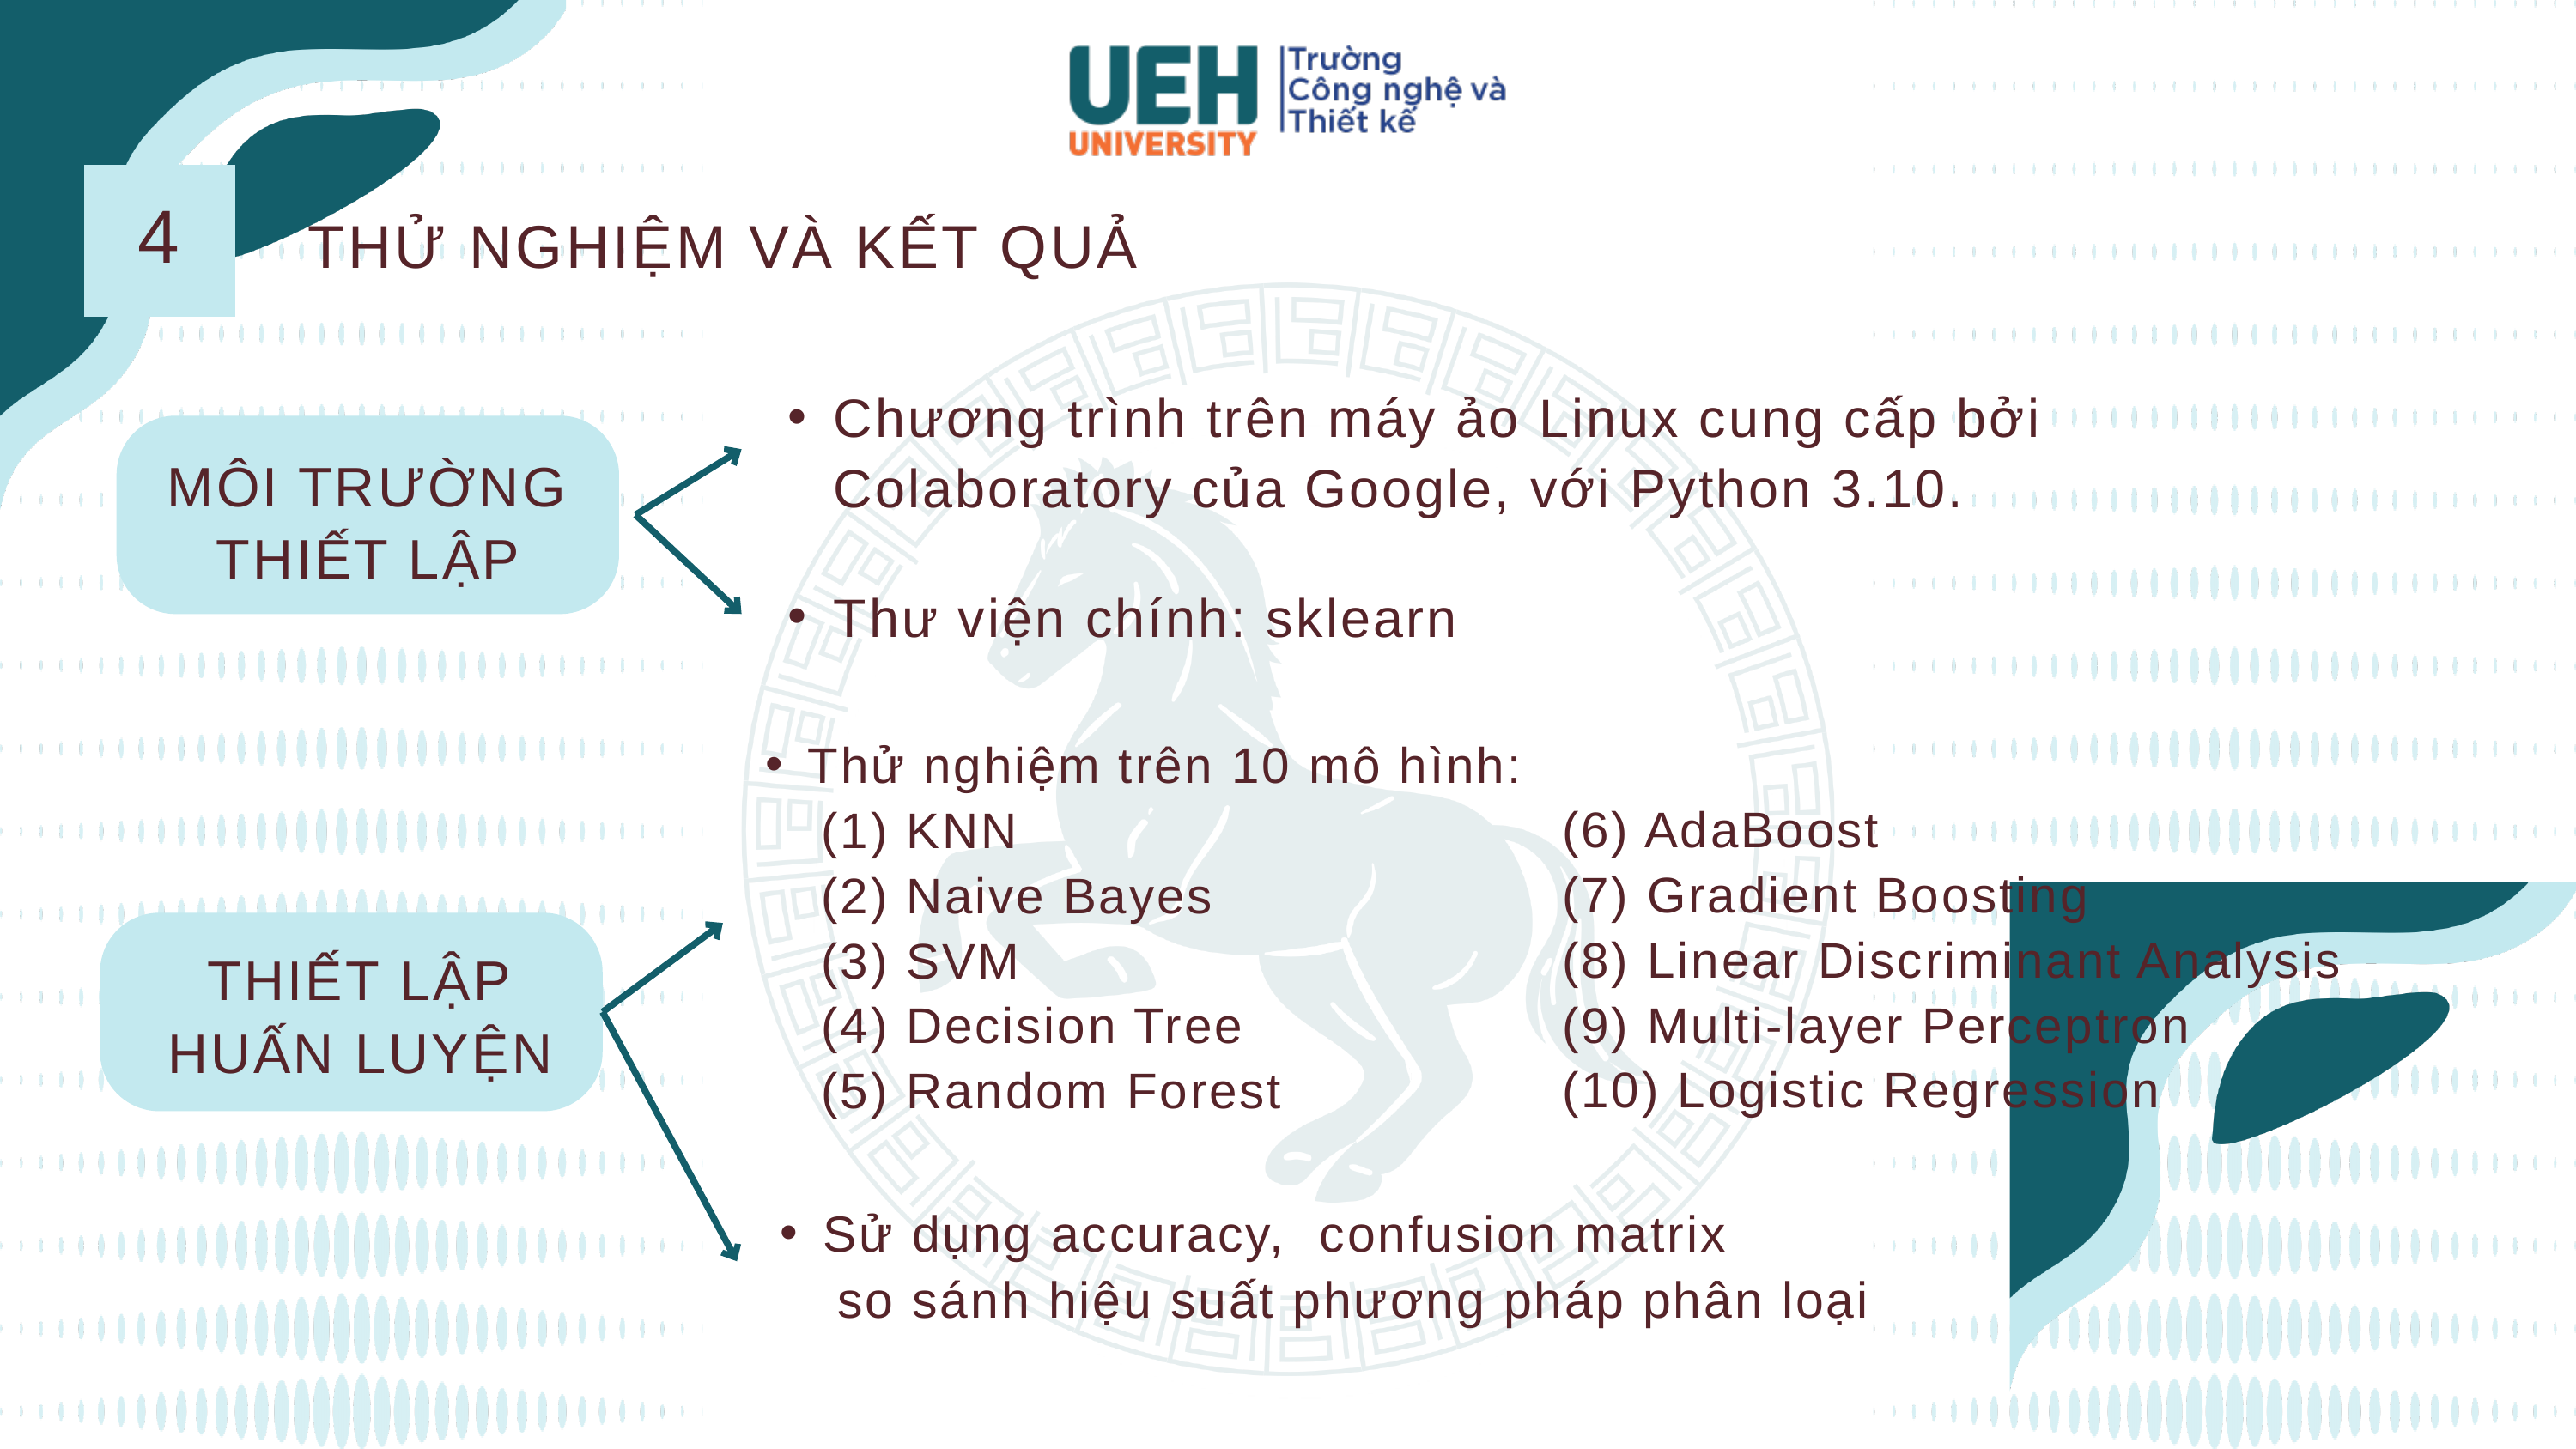

THỬ NGHIỆM VÀ KẾT QUẢ
4

Chương trình trên máy ảo Linux cung cấp bởi Colaboratory của Google, với Python 3.10.

MÔI TRƯỜNG THIẾT LẬP

Thư viện chính: sklearn
Thử nghiệm trên 10 mô hình:
      (1) KNN
      (2) Naive Bayes
      (3) SVM
      (4) Decision Tree
      (5) Random Forest
(6) AdaBoost
(7) Gradient Boosting
(8) Linear Discriminant Analysis
(9) Multi-layer Perceptron
(10) Logistic Regression

THIẾT LẬP HUẤN LUYỆN

Sử dụng accuracy,  confusion matrix
      so sánh hiệu suất phương pháp phân loại